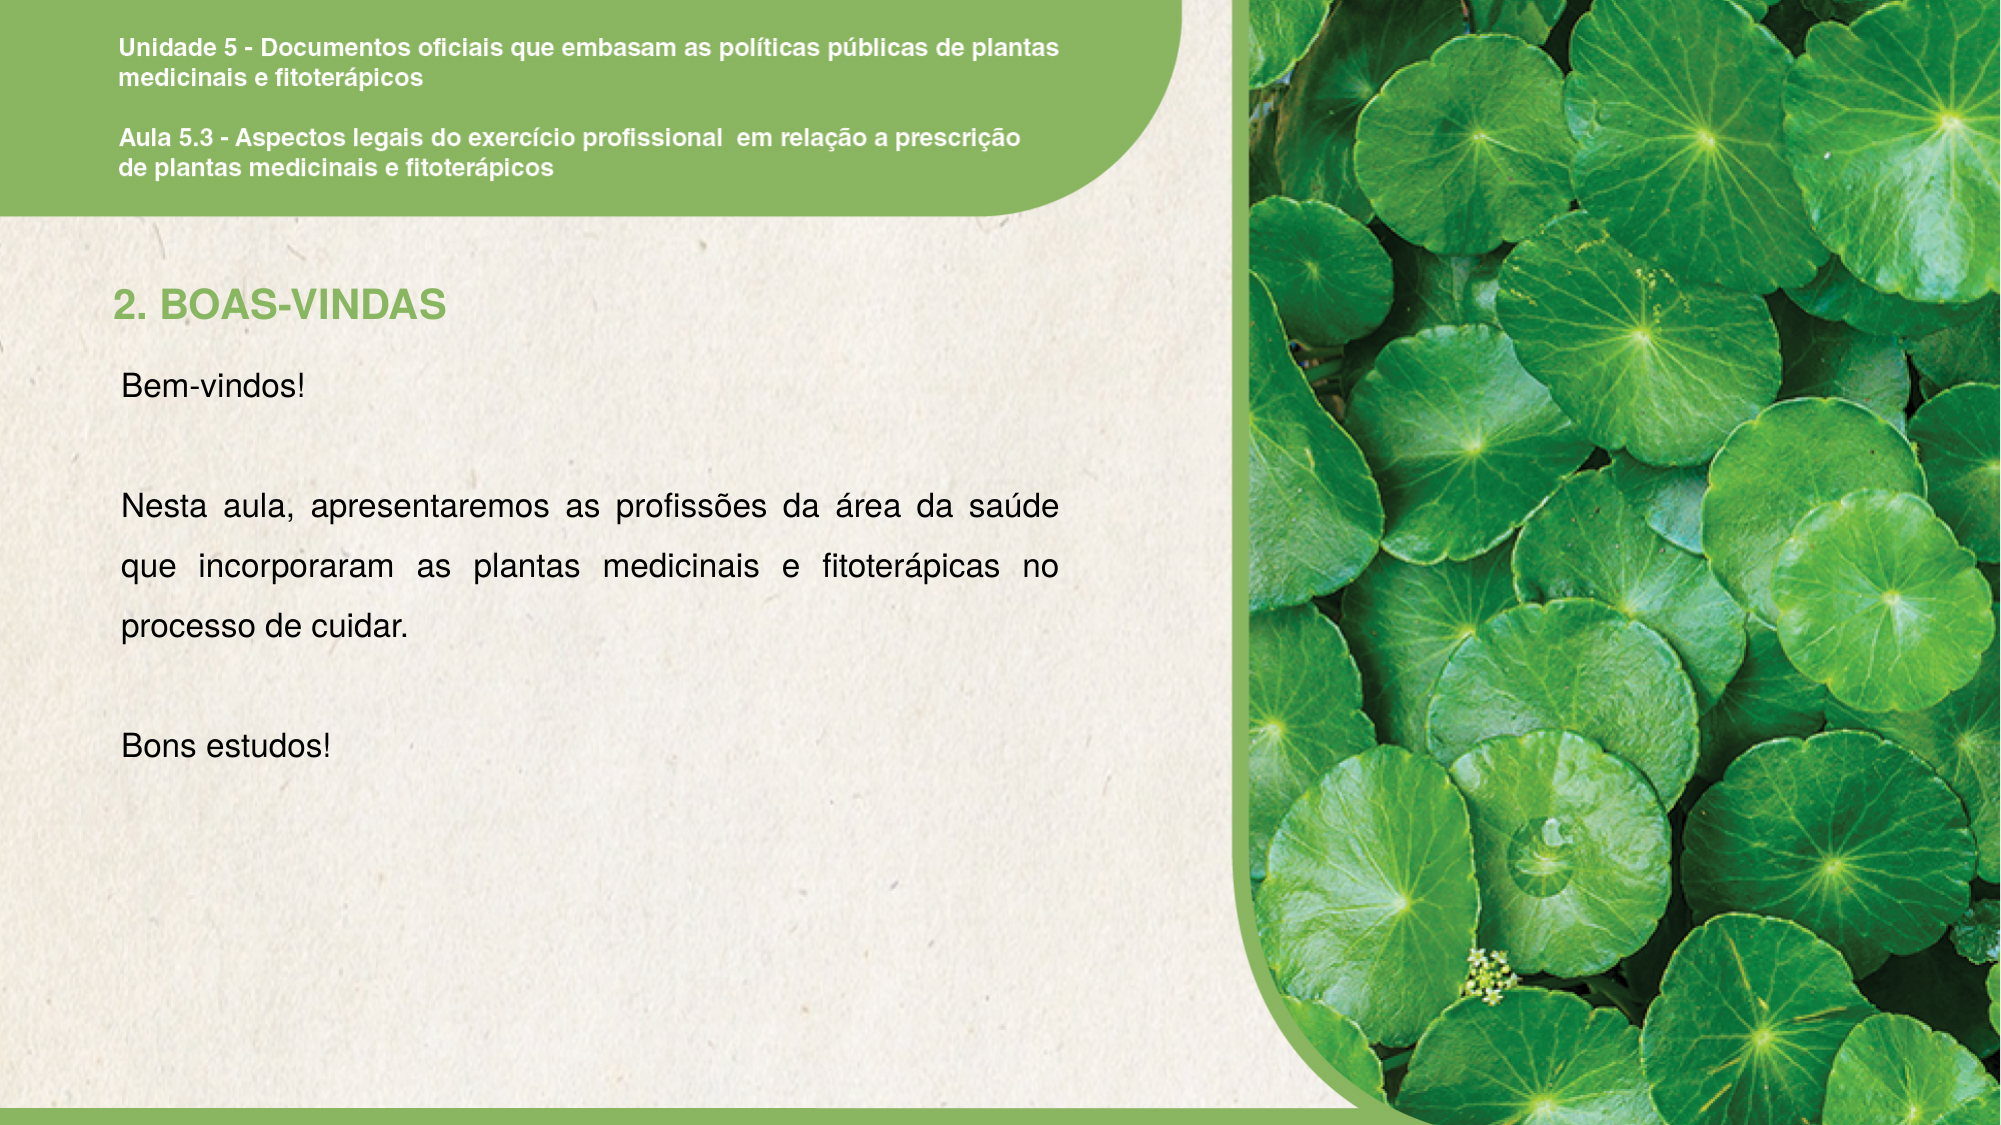

2. BOAS-VINDAS
Bem-vindos!

Nesta aula, apresentaremos as profissões da área da saúde que incorporaram as plantas medicinais e fitoterápicas no processo de cuidar.

Bons estudos!